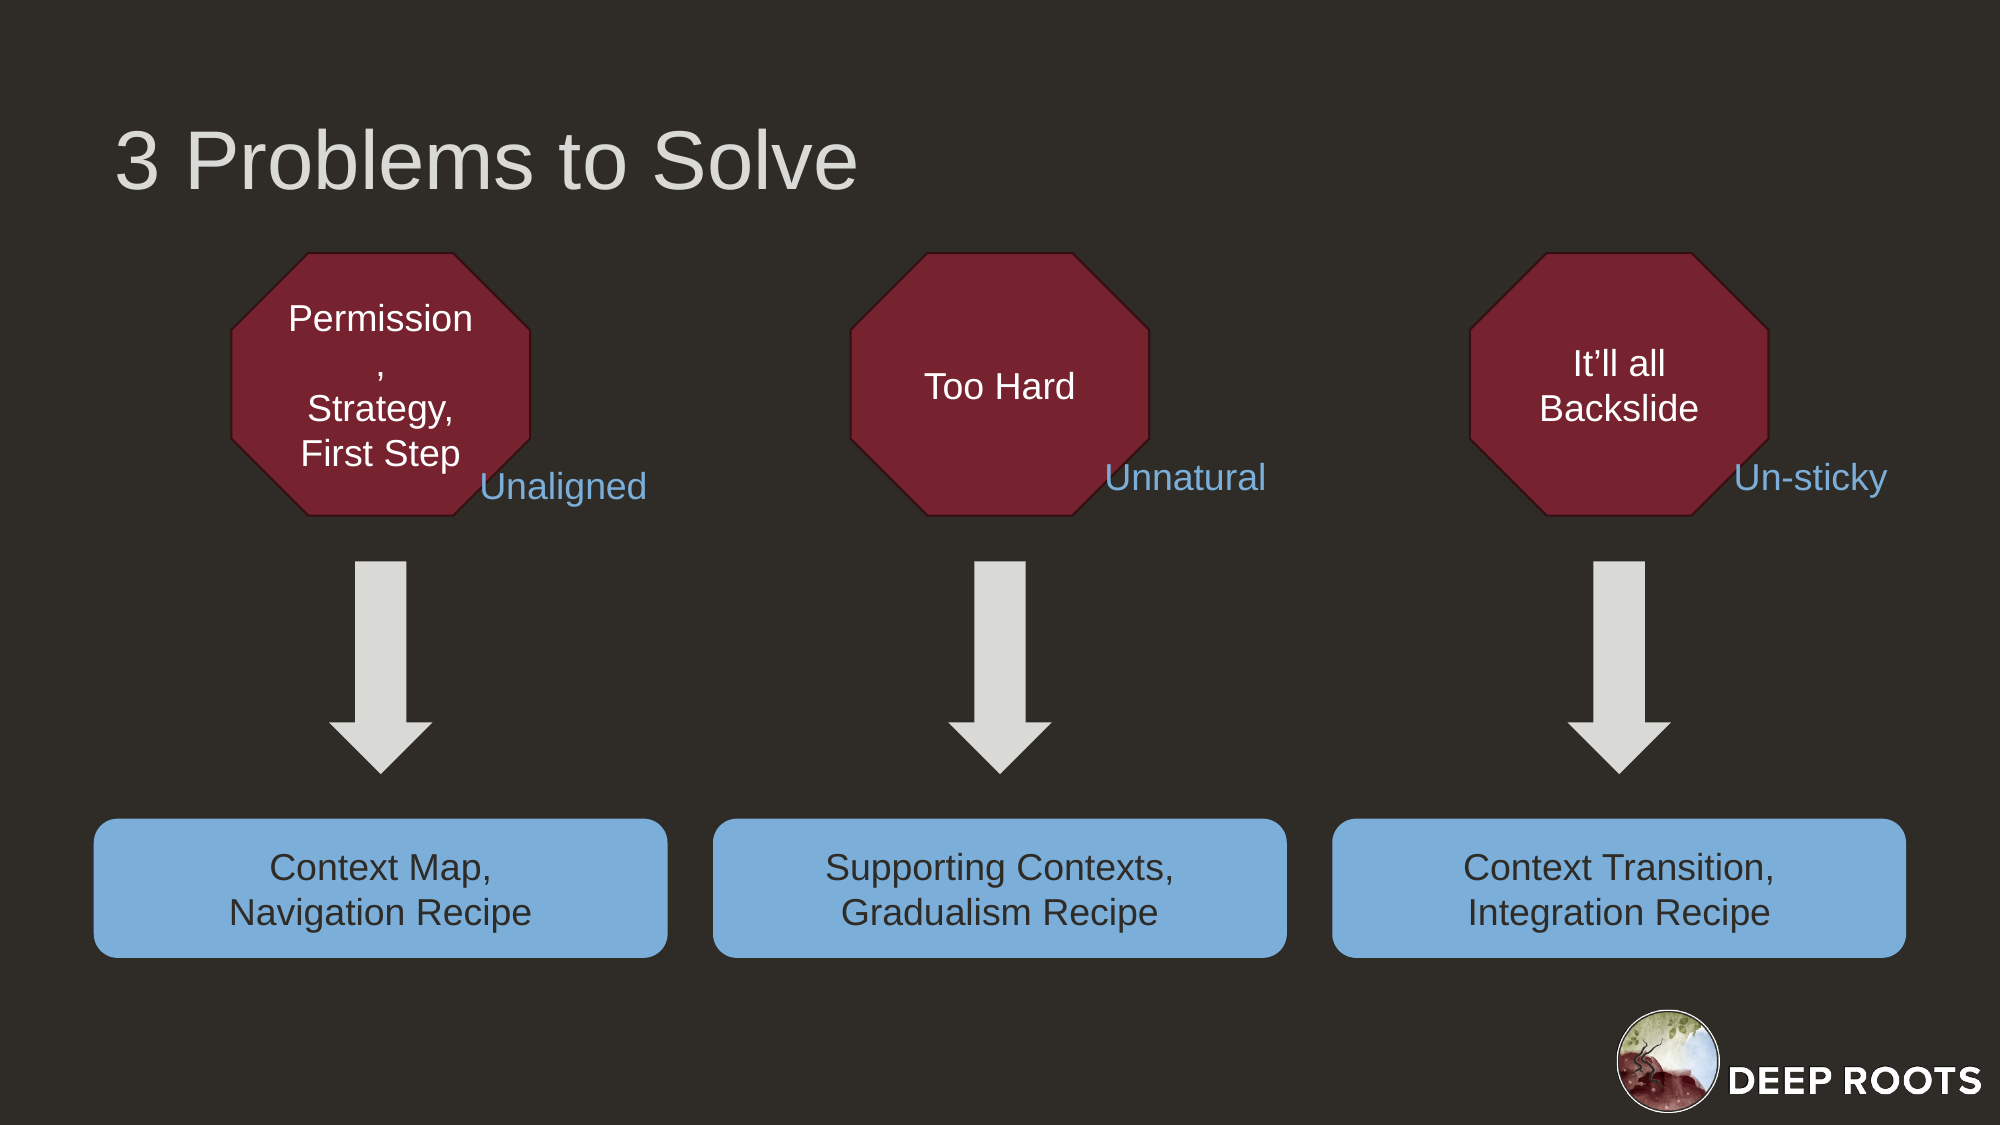

# 3 Problems to Solve
Permission,
Strategy,
First Step
Too Hard
It’ll all Backslide
Unnatural
Un-sticky
Unaligned

Context Map,
Navigation Recipe
Supporting Contexts,
Gradualism Recipe
Context Transition,
Integration Recipe